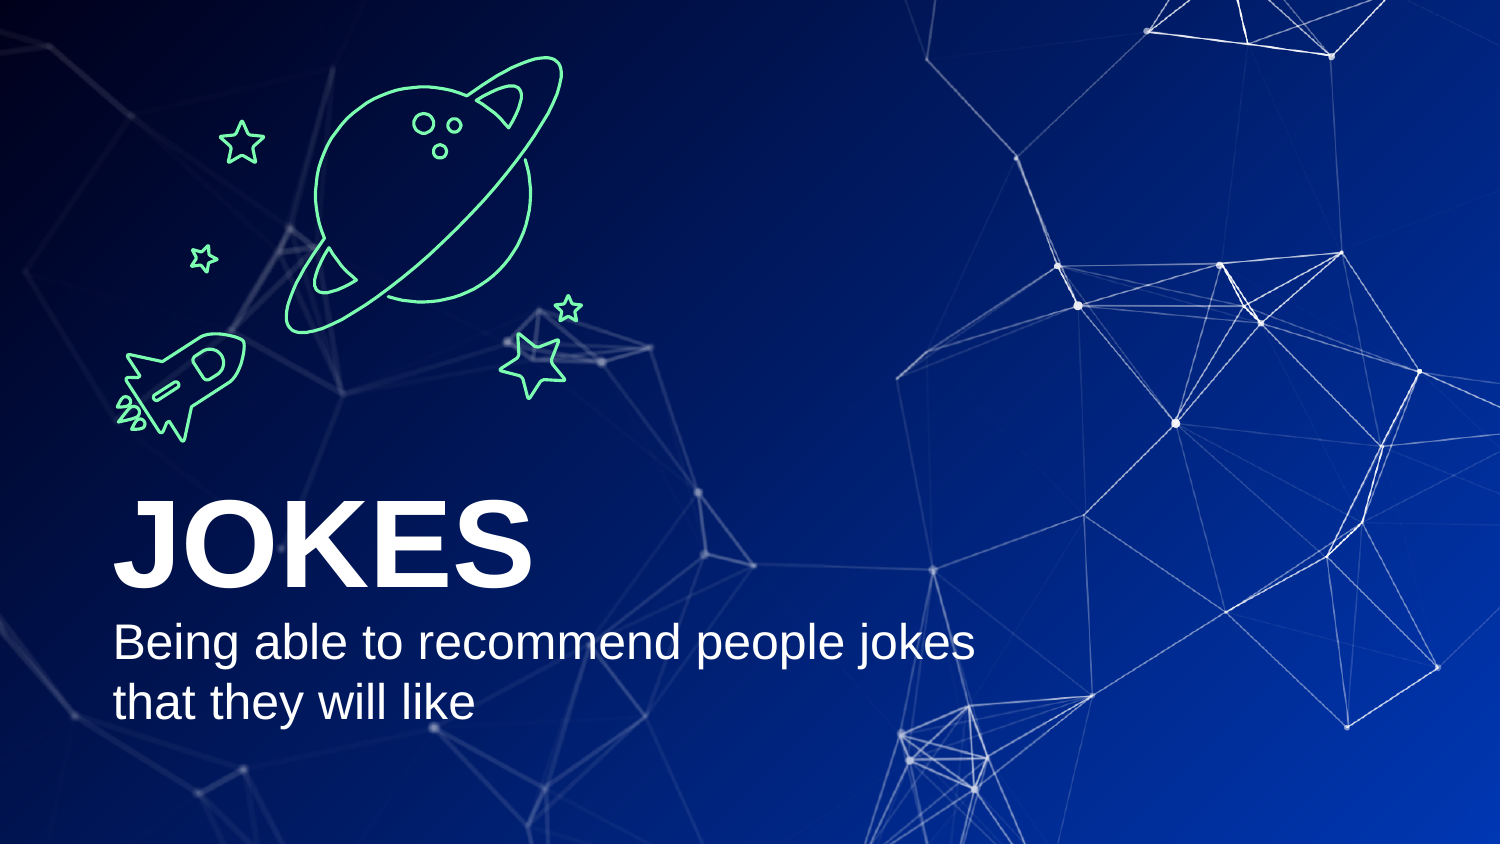

JOKES
Being able to recommend people jokes that they will like
5